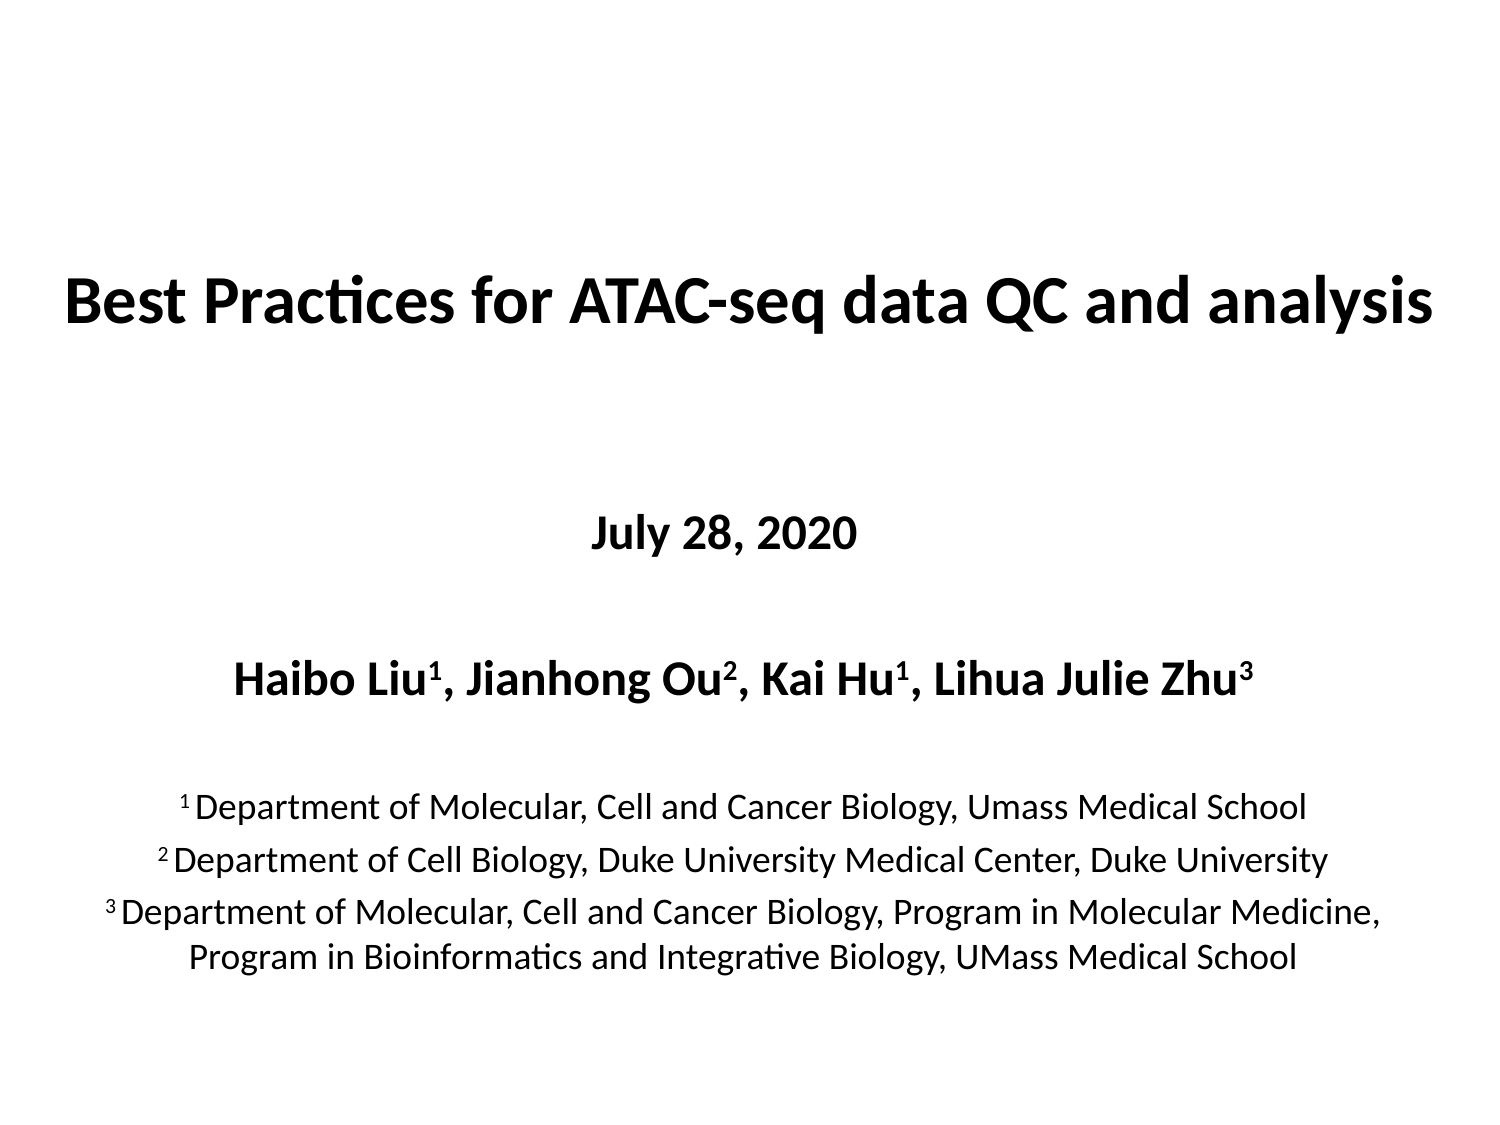

# Best Practices for ATAC-seq data QC and analysis
July 28, 2020
Haibo Liu1, Jianhong Ou2, Kai Hu1, Lihua Julie Zhu3

1 Department of Molecular, Cell and Cancer Biology, Umass Medical School
2 Department of Cell Biology, Duke University Medical Center, Duke University
3 Department of Molecular, Cell and Cancer Biology, Program in Molecular Medicine, Program in Bioinformatics and Integrative Biology, UMass Medical School